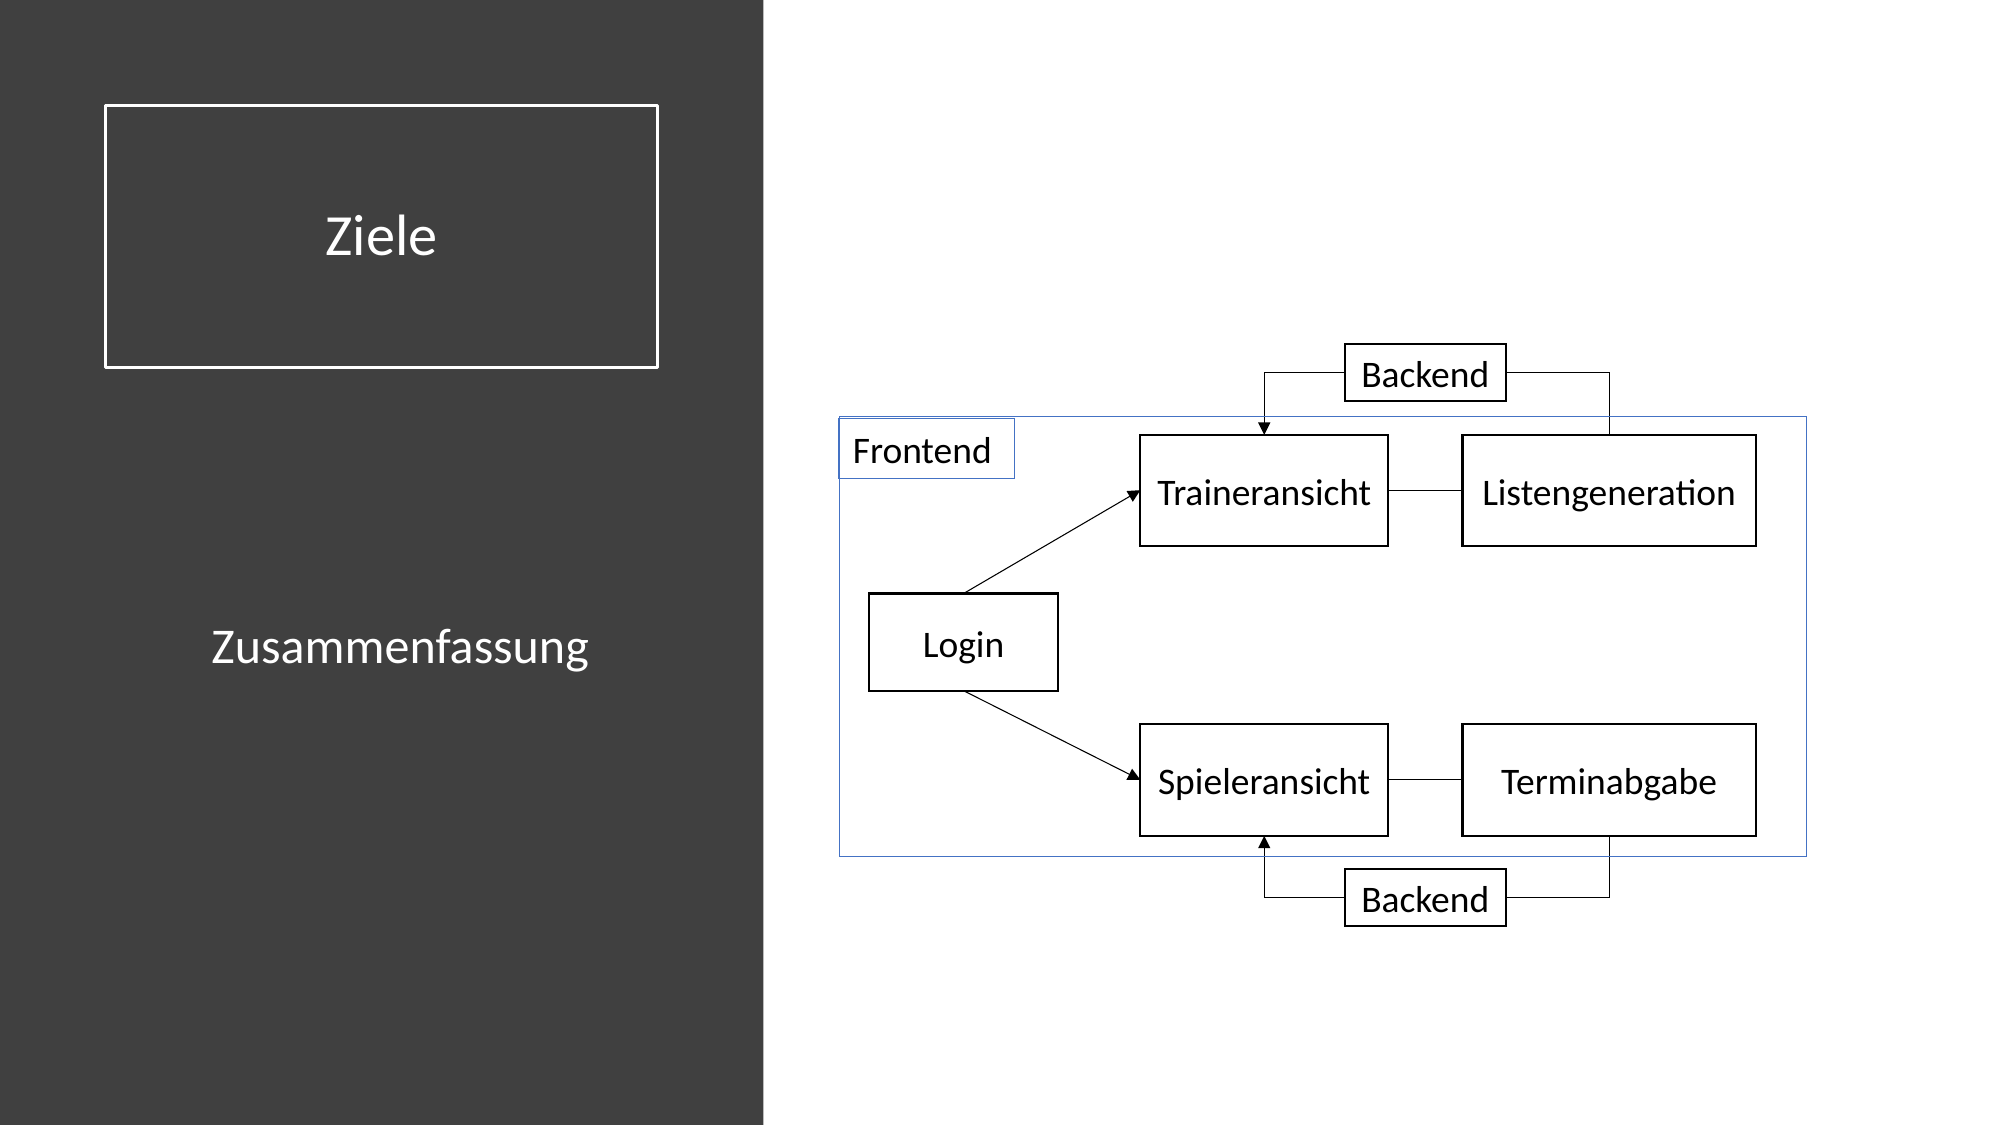

# Ziele
Backend
Zusammenfassung

Frontend
Traineransicht
Listengeneration
Login
Spieleransicht
Terminabgabe
Backend